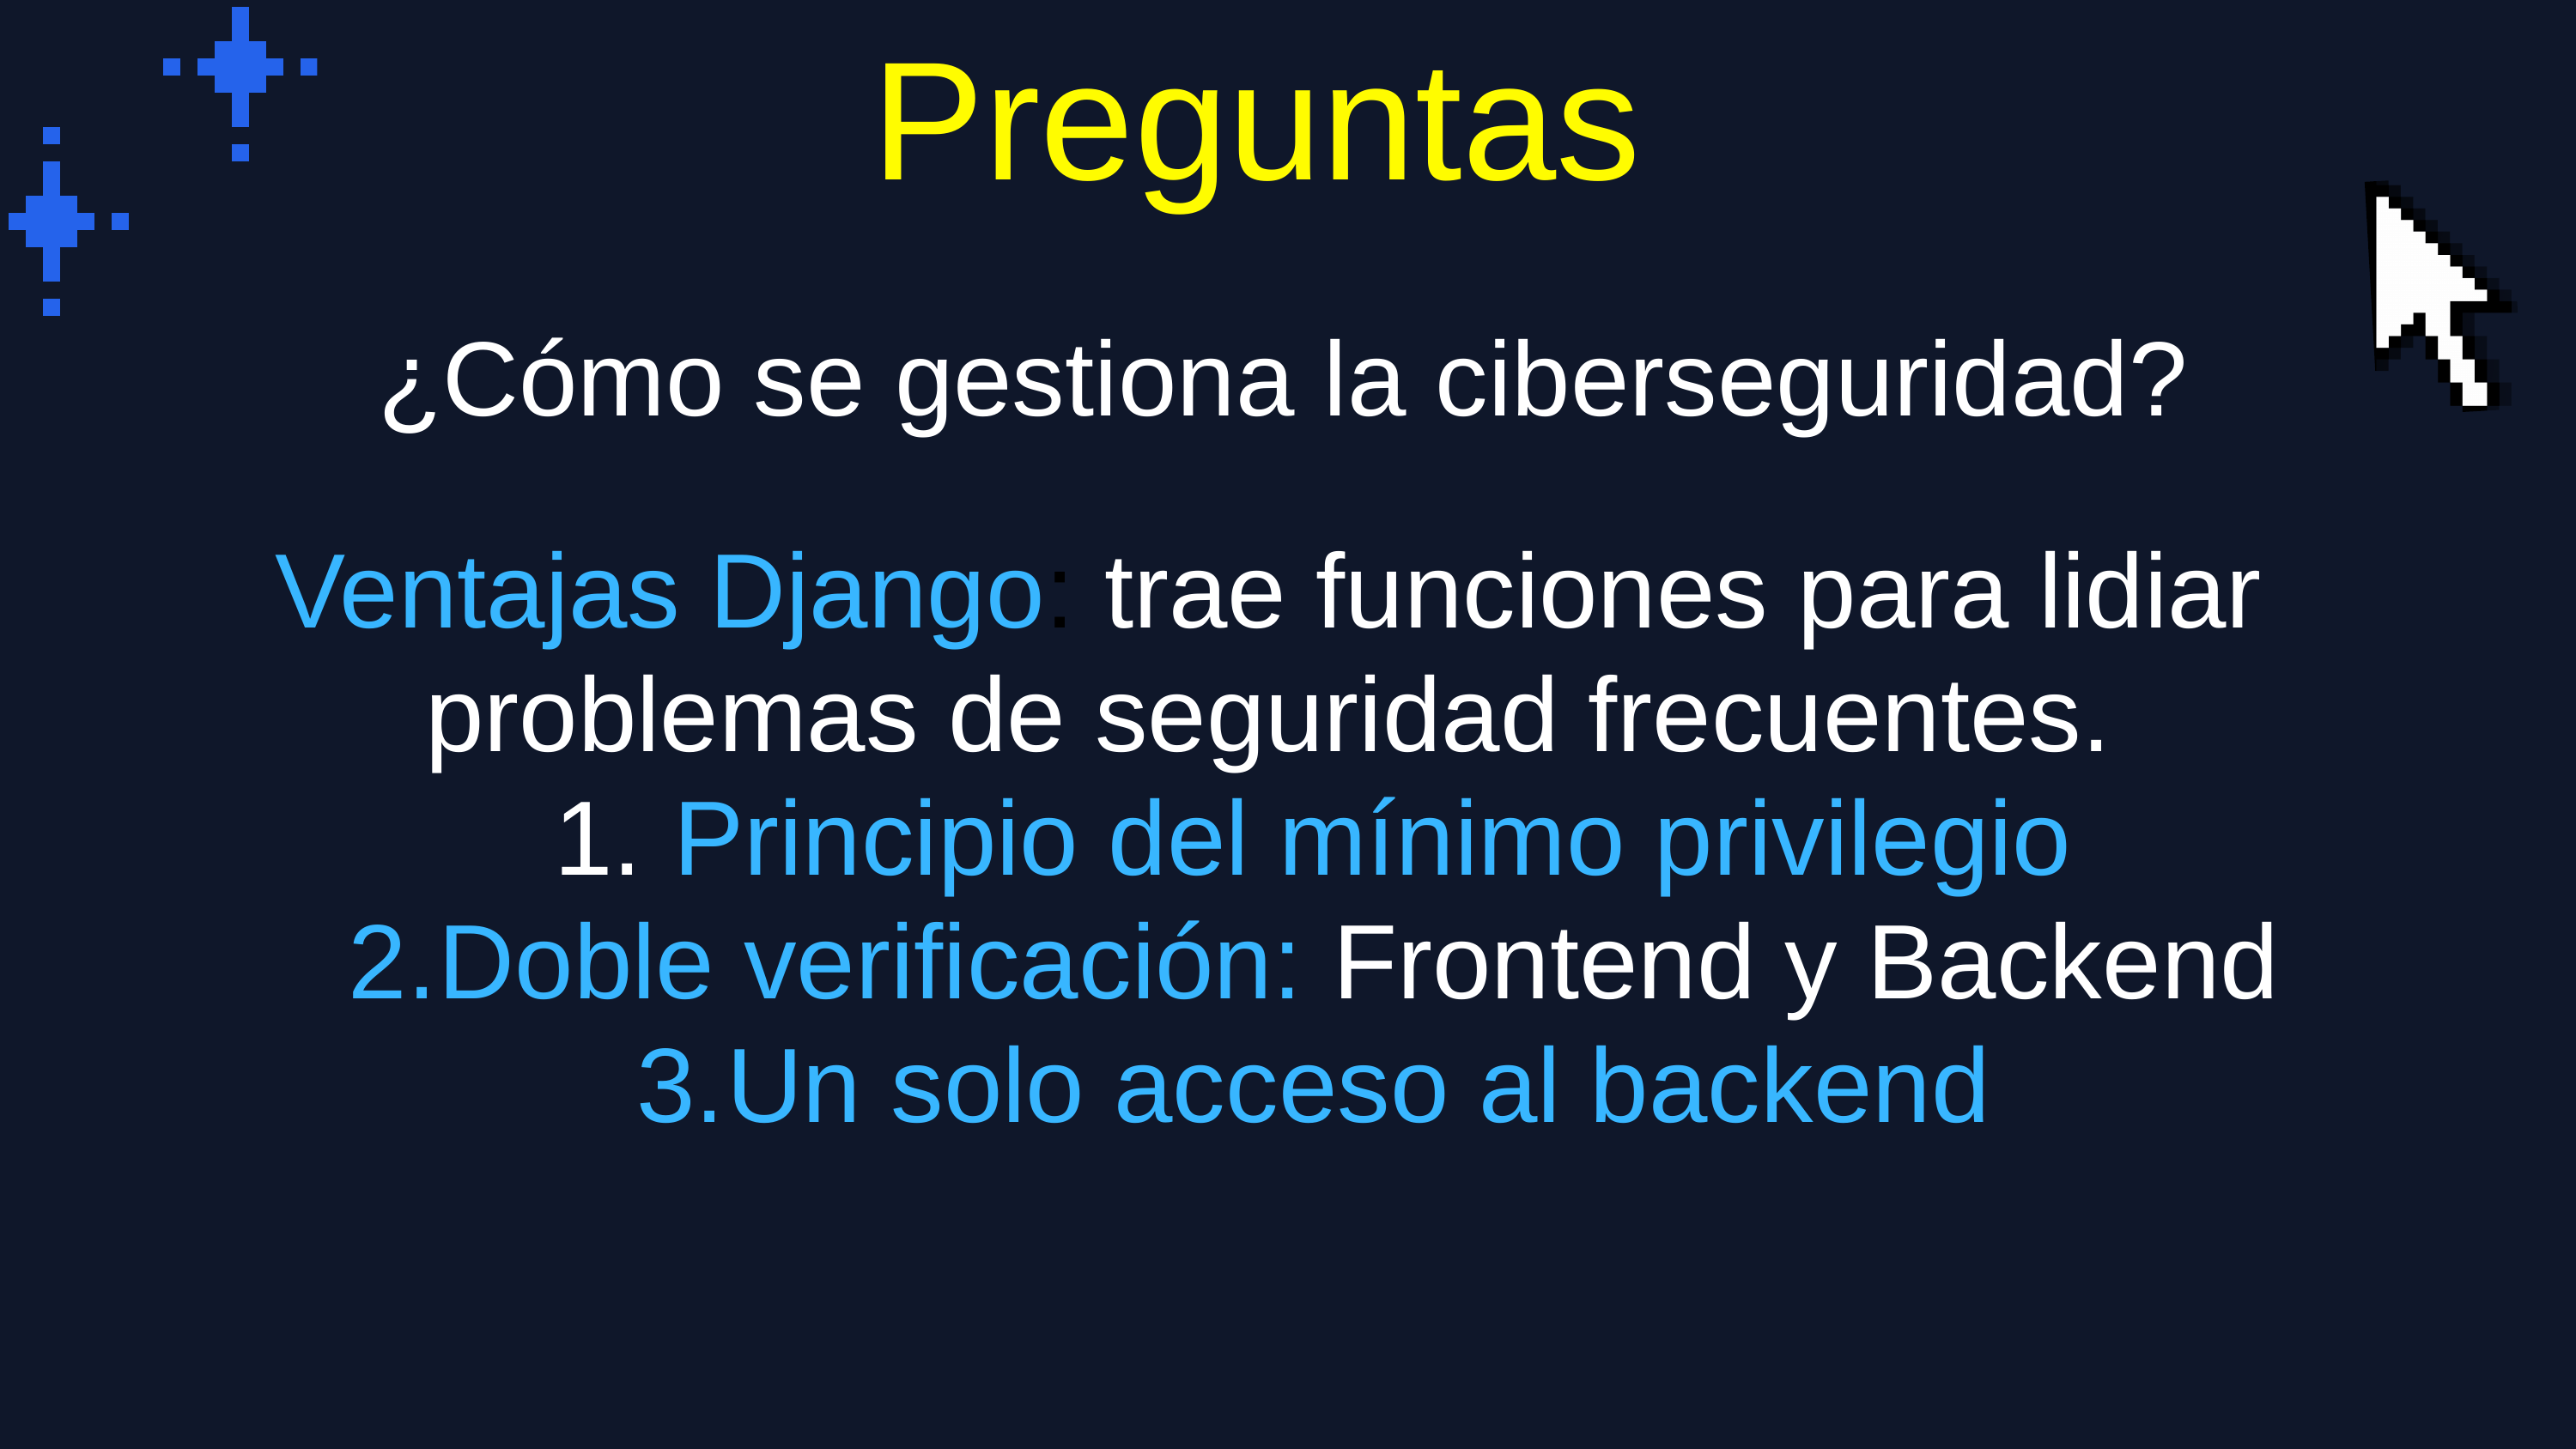

Preguntas

 ¿Cómo se gestiona la ciberseguridad?

Ventajas Django: trae funciones para lidiar problemas de seguridad frecuentes.
 Principio del mínimo privilegio
Doble verificación: Frontend y Backend
Un solo acceso al backend